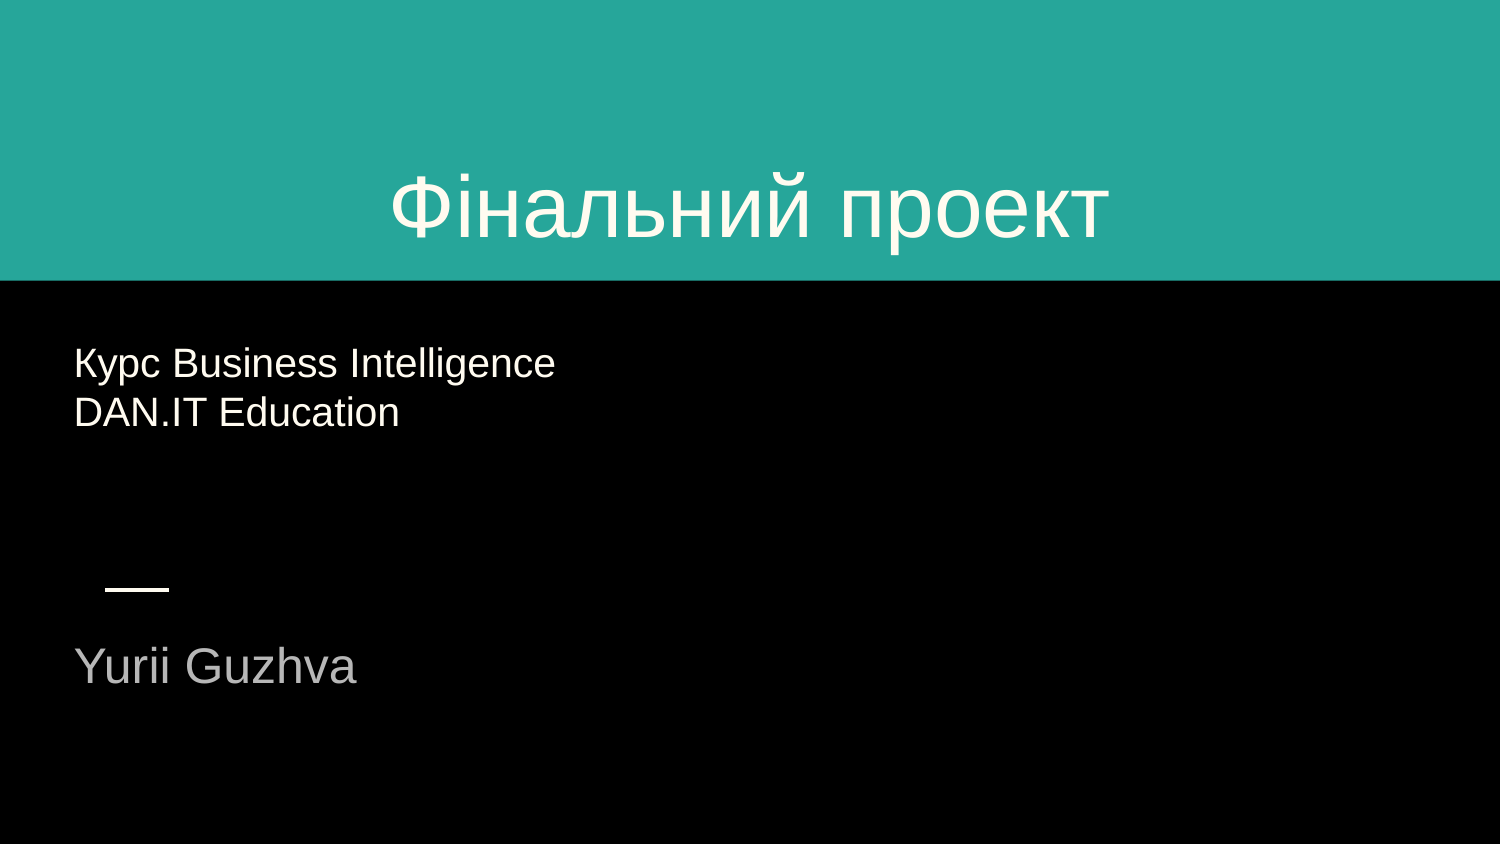

# Фінальний проект
Курс Business Intelligence
DAN.IT Education
Yurii Guzhva